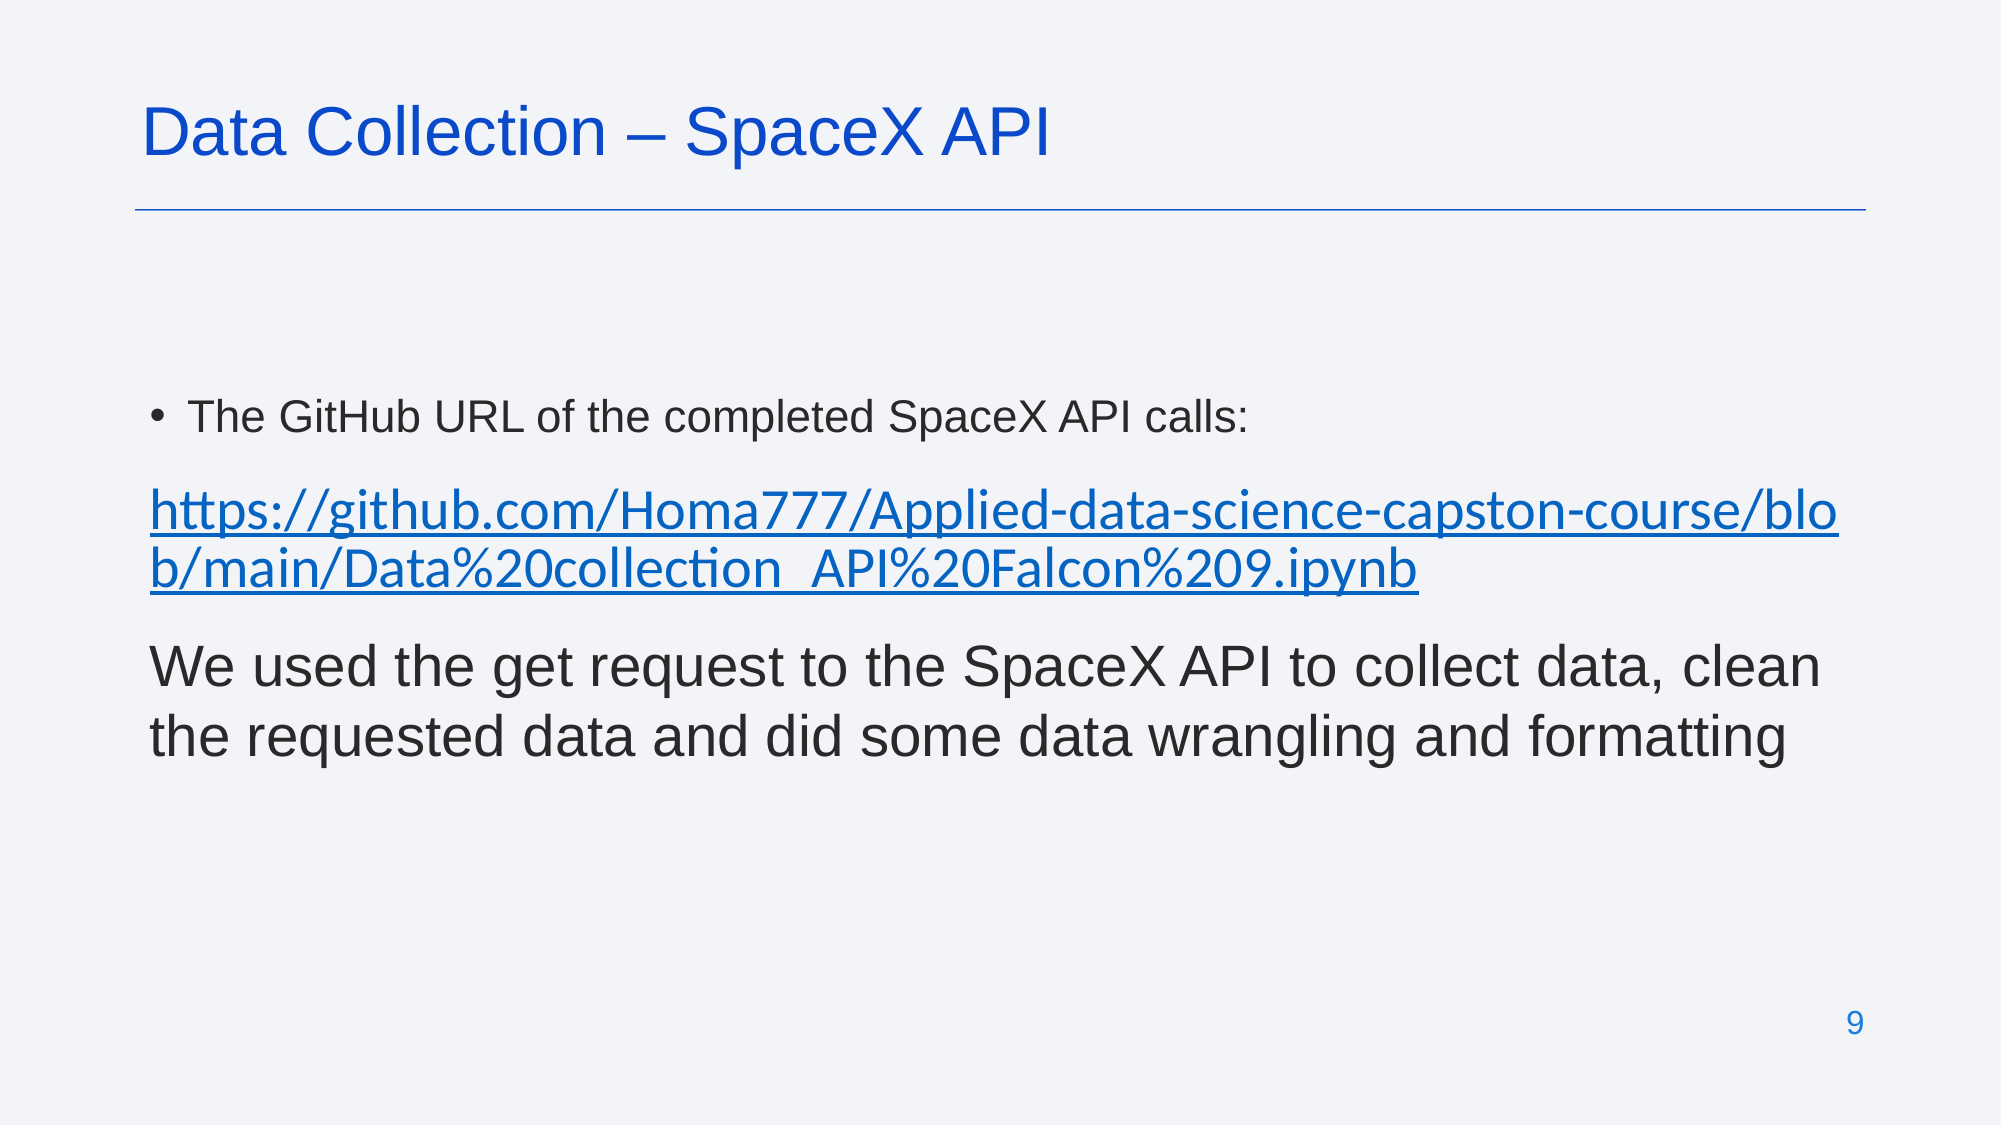

Data Collection – SpaceX API

The GitHub URL of the completed SpaceX API calls:
https://github.com/Homa777/Applied-data-science-capston-course/blob/main/Data%20collection_API%20Falcon%209.ipynb
We used the get request to the SpaceX API to collect data, clean the requested data and did some data wrangling and formatting

9